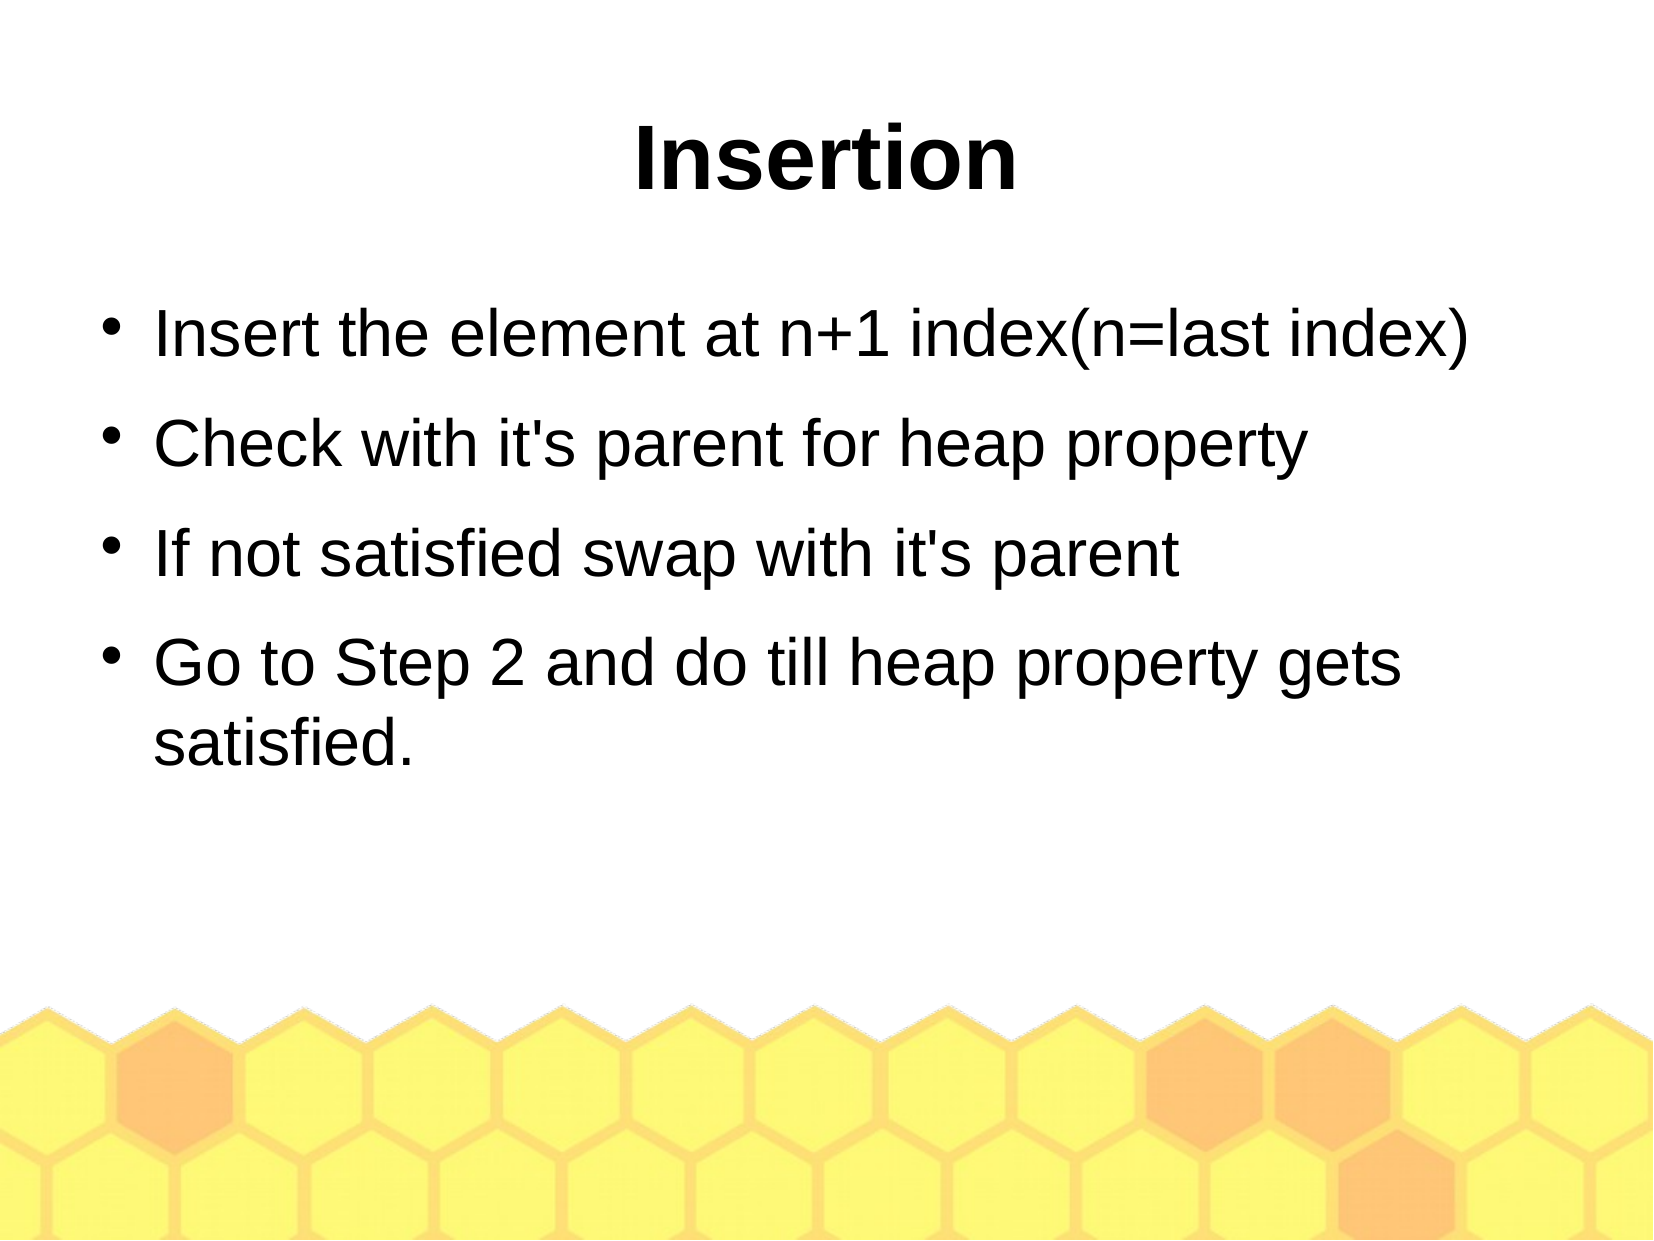

Insertion
Insert the element at n+1 index(n=last index)
Check with it's parent for heap property
If not satisfied swap with it's parent
Go to Step 2 and do till heap property gets satisfied.